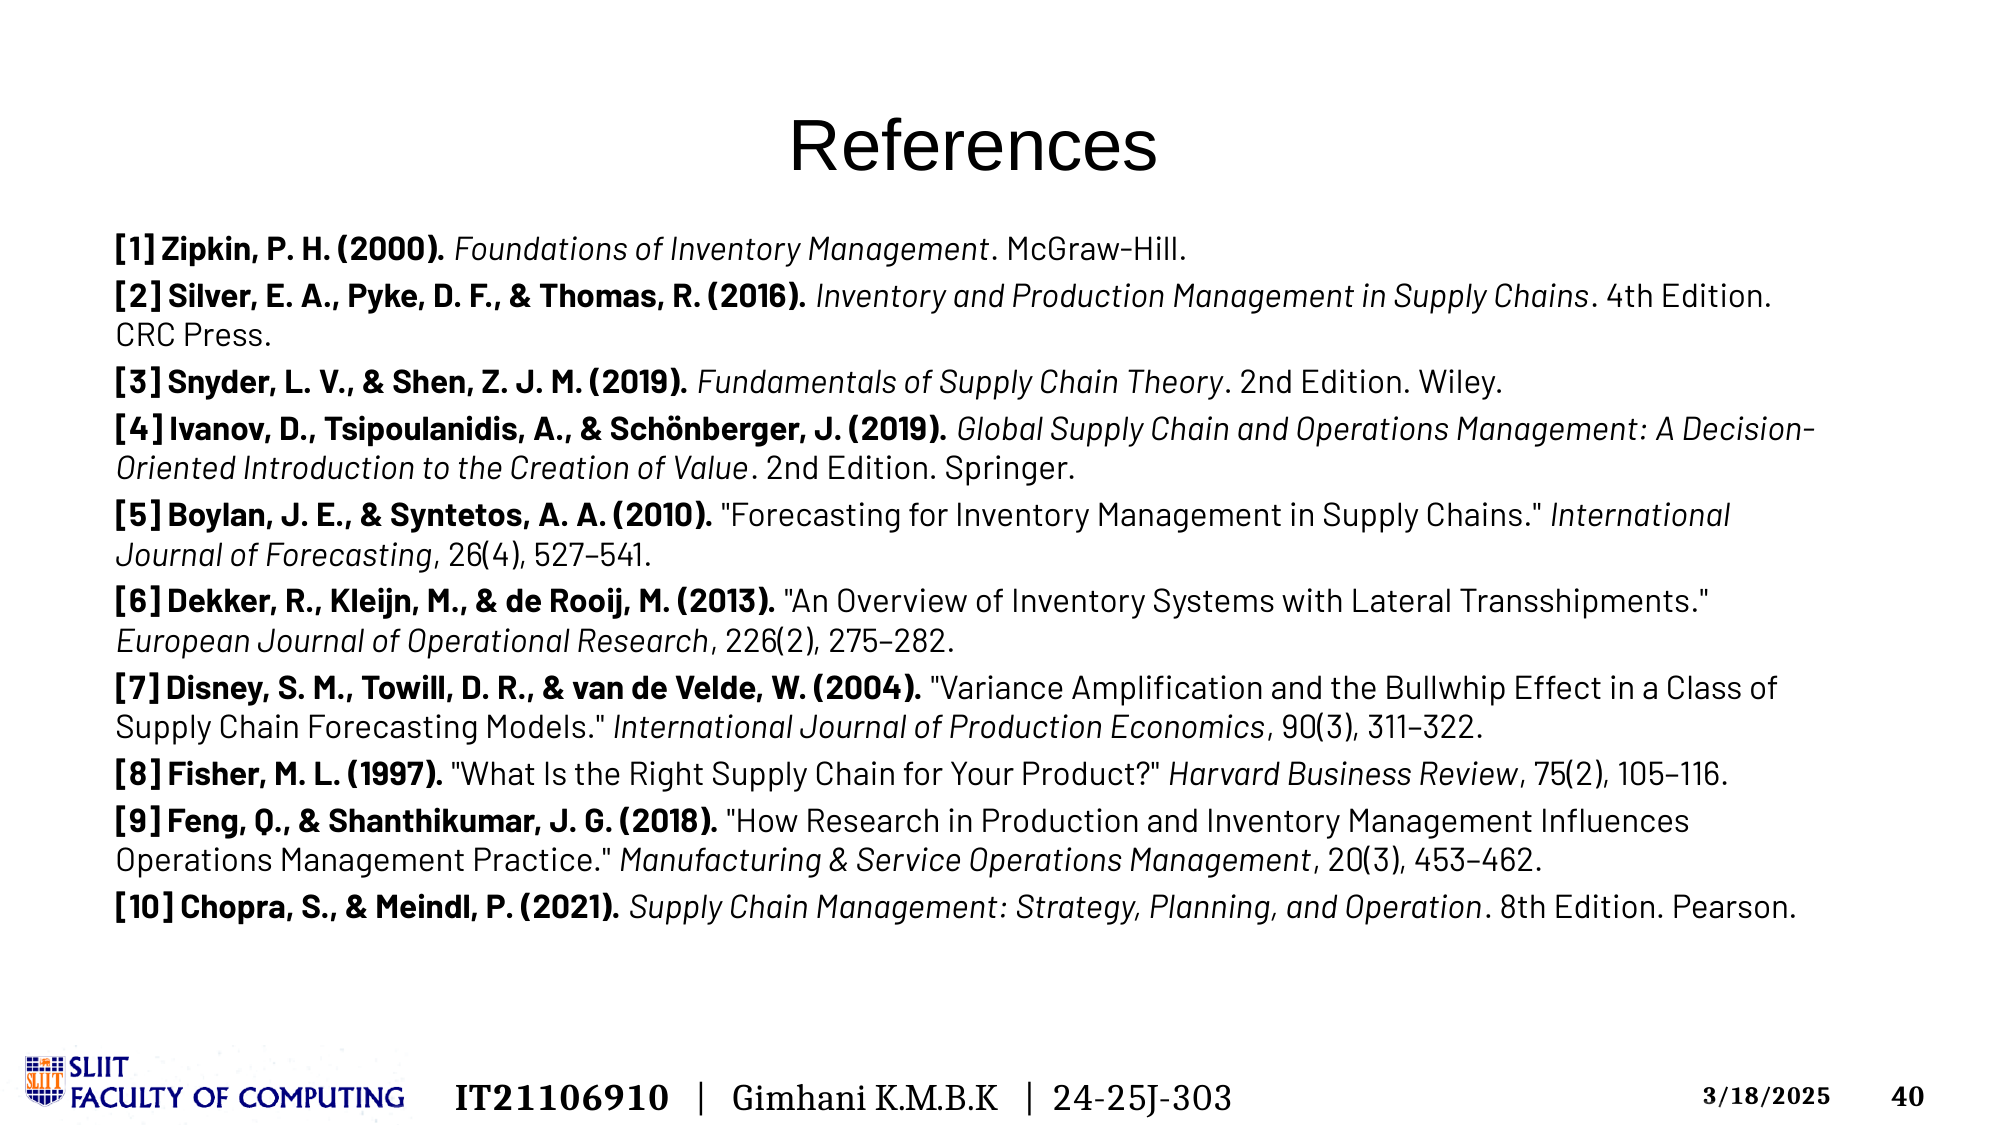

3/18/2025
# References
[1] Zipkin, P. H. (2000). Foundations of Inventory Management. McGraw-Hill.
[2] Silver, E. A., Pyke, D. F., & Thomas, R. (2016). Inventory and Production Management in Supply Chains. 4th Edition. CRC Press.
[3] Snyder, L. V., & Shen, Z. J. M. (2019). Fundamentals of Supply Chain Theory. 2nd Edition. Wiley.
[4] Ivanov, D., Tsipoulanidis, A., & Schönberger, J. (2019). Global Supply Chain and Operations Management: A Decision-Oriented Introduction to the Creation of Value. 2nd Edition. Springer.
[5] Boylan, J. E., & Syntetos, A. A. (2010). "Forecasting for Inventory Management in Supply Chains." International Journal of Forecasting, 26(4), 527–541.
[6] Dekker, R., Kleijn, M., & de Rooij, M. (2013). "An Overview of Inventory Systems with Lateral Transshipments." European Journal of Operational Research, 226(2), 275–282.
[7] Disney, S. M., Towill, D. R., & van de Velde, W. (2004). "Variance Amplification and the Bullwhip Effect in a Class of Supply Chain Forecasting Models." International Journal of Production Economics, 90(3), 311–322.
[8] Fisher, M. L. (1997). "What Is the Right Supply Chain for Your Product?" Harvard Business Review, 75(2), 105–116.
[9] Feng, Q., & Shanthikumar, J. G. (2018). "How Research in Production and Inventory Management Influences Operations Management Practice." Manufacturing & Service Operations Management, 20(3), 453–462.
[10] Chopra, S., & Meindl, P. (2021). Supply Chain Management: Strategy, Planning, and Operation. 8th Edition. Pearson.

IT21106910   |   Gimhani K.M.B.K   |  24-25J-303